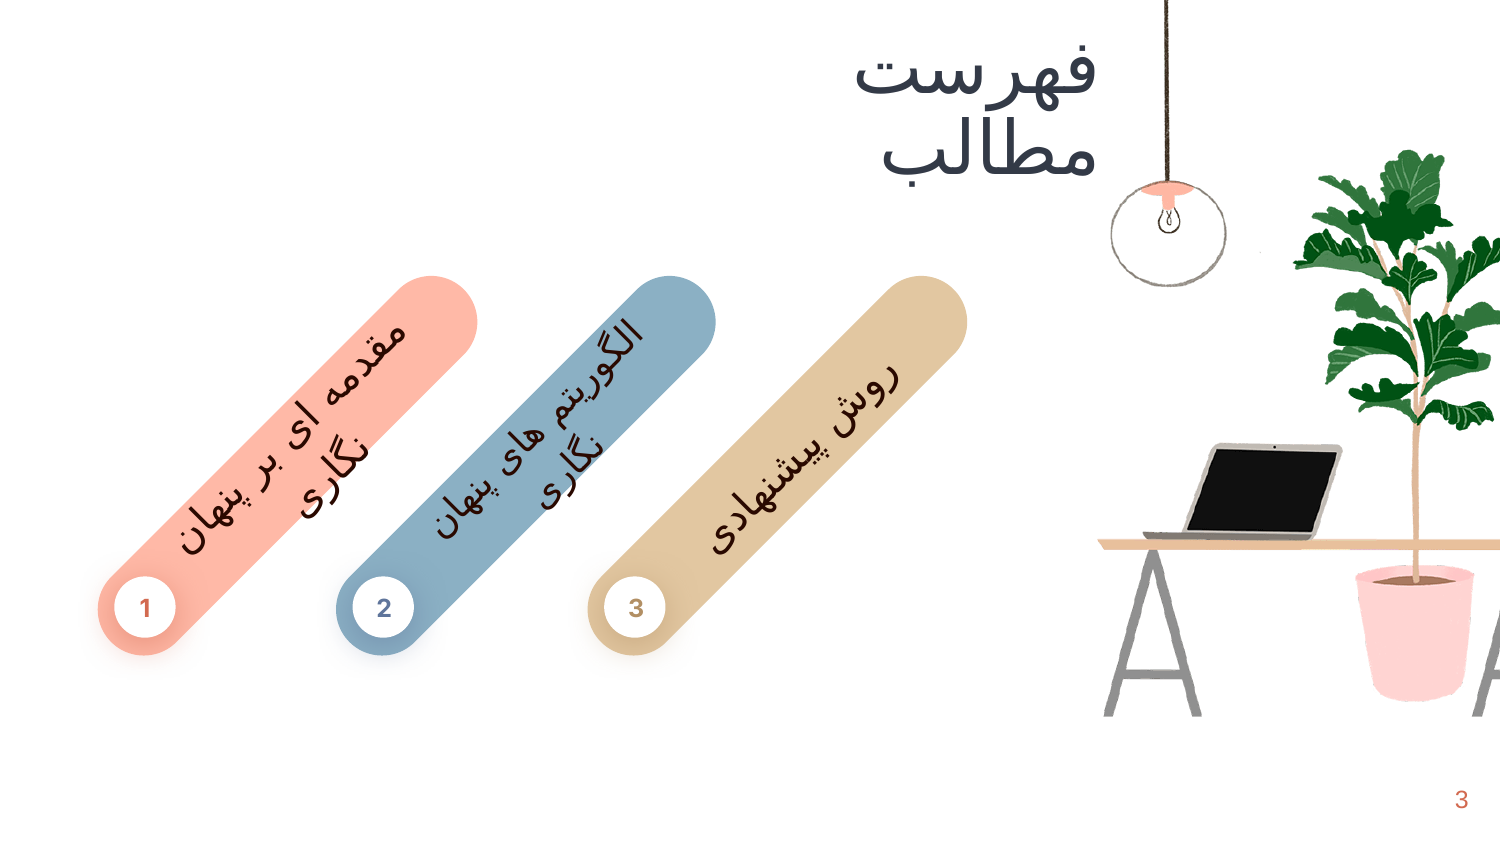

فهرست مطالب

الگوریتم های پنهان نگاری
2

روش پیشنهادی
3

مقدمه ای بر پنهان نگاری
1
3